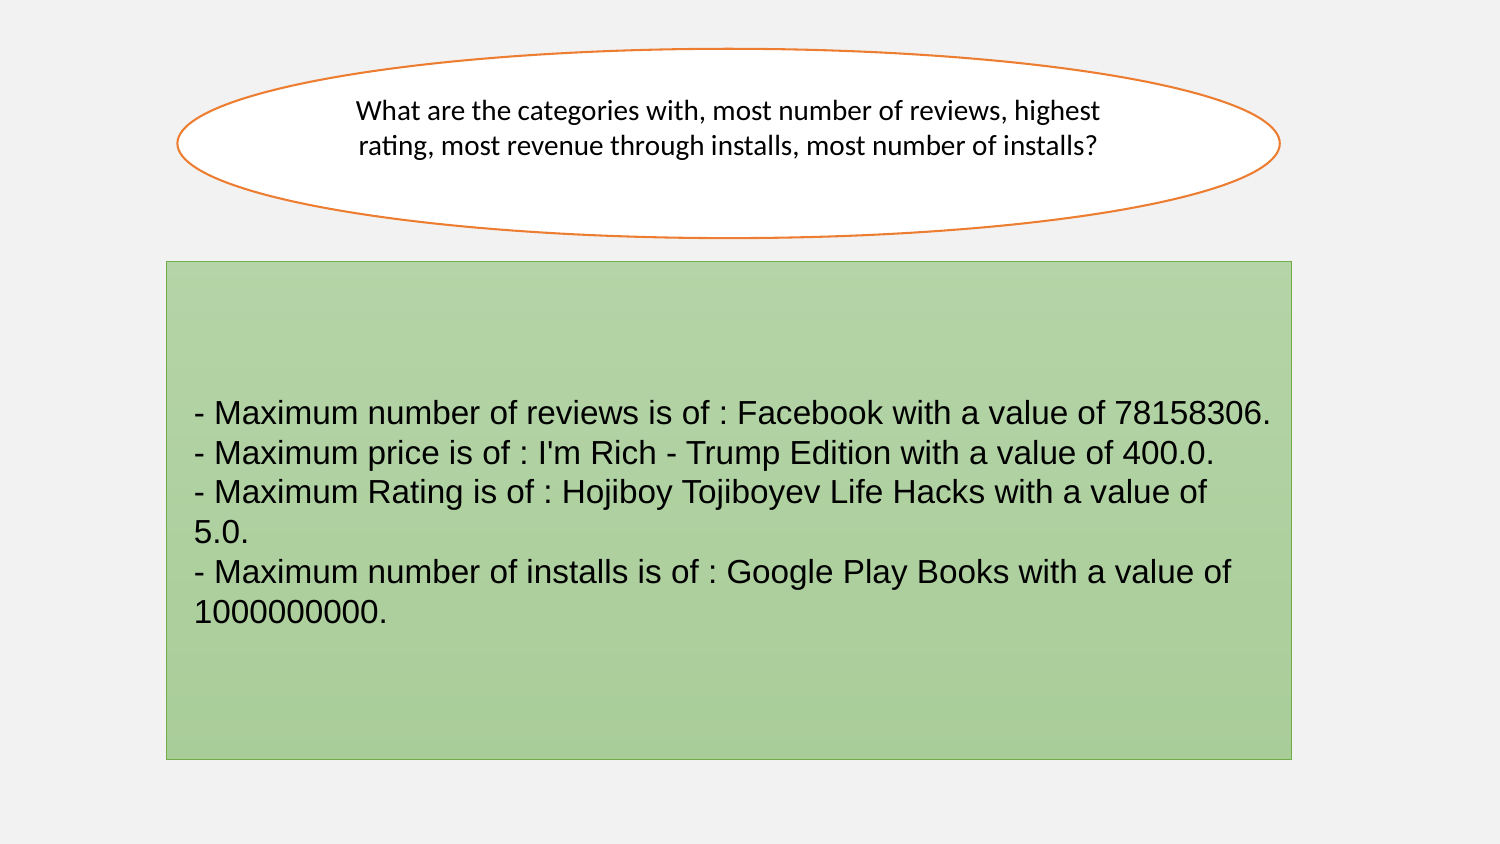

What are the categories with, most number of reviews, highest rating, most revenue through installs, most number of installs?
- Maximum number of reviews is of : Facebook with a value of 78158306.
- Maximum price is of : I'm Rich - Trump Edition with a value of 400.0.
- Maximum Rating is of : Hojiboy Tojiboyev Life Hacks with a value of    5.0.
- Maximum number of installs is of : Google Play Books with a value of 1000000000.